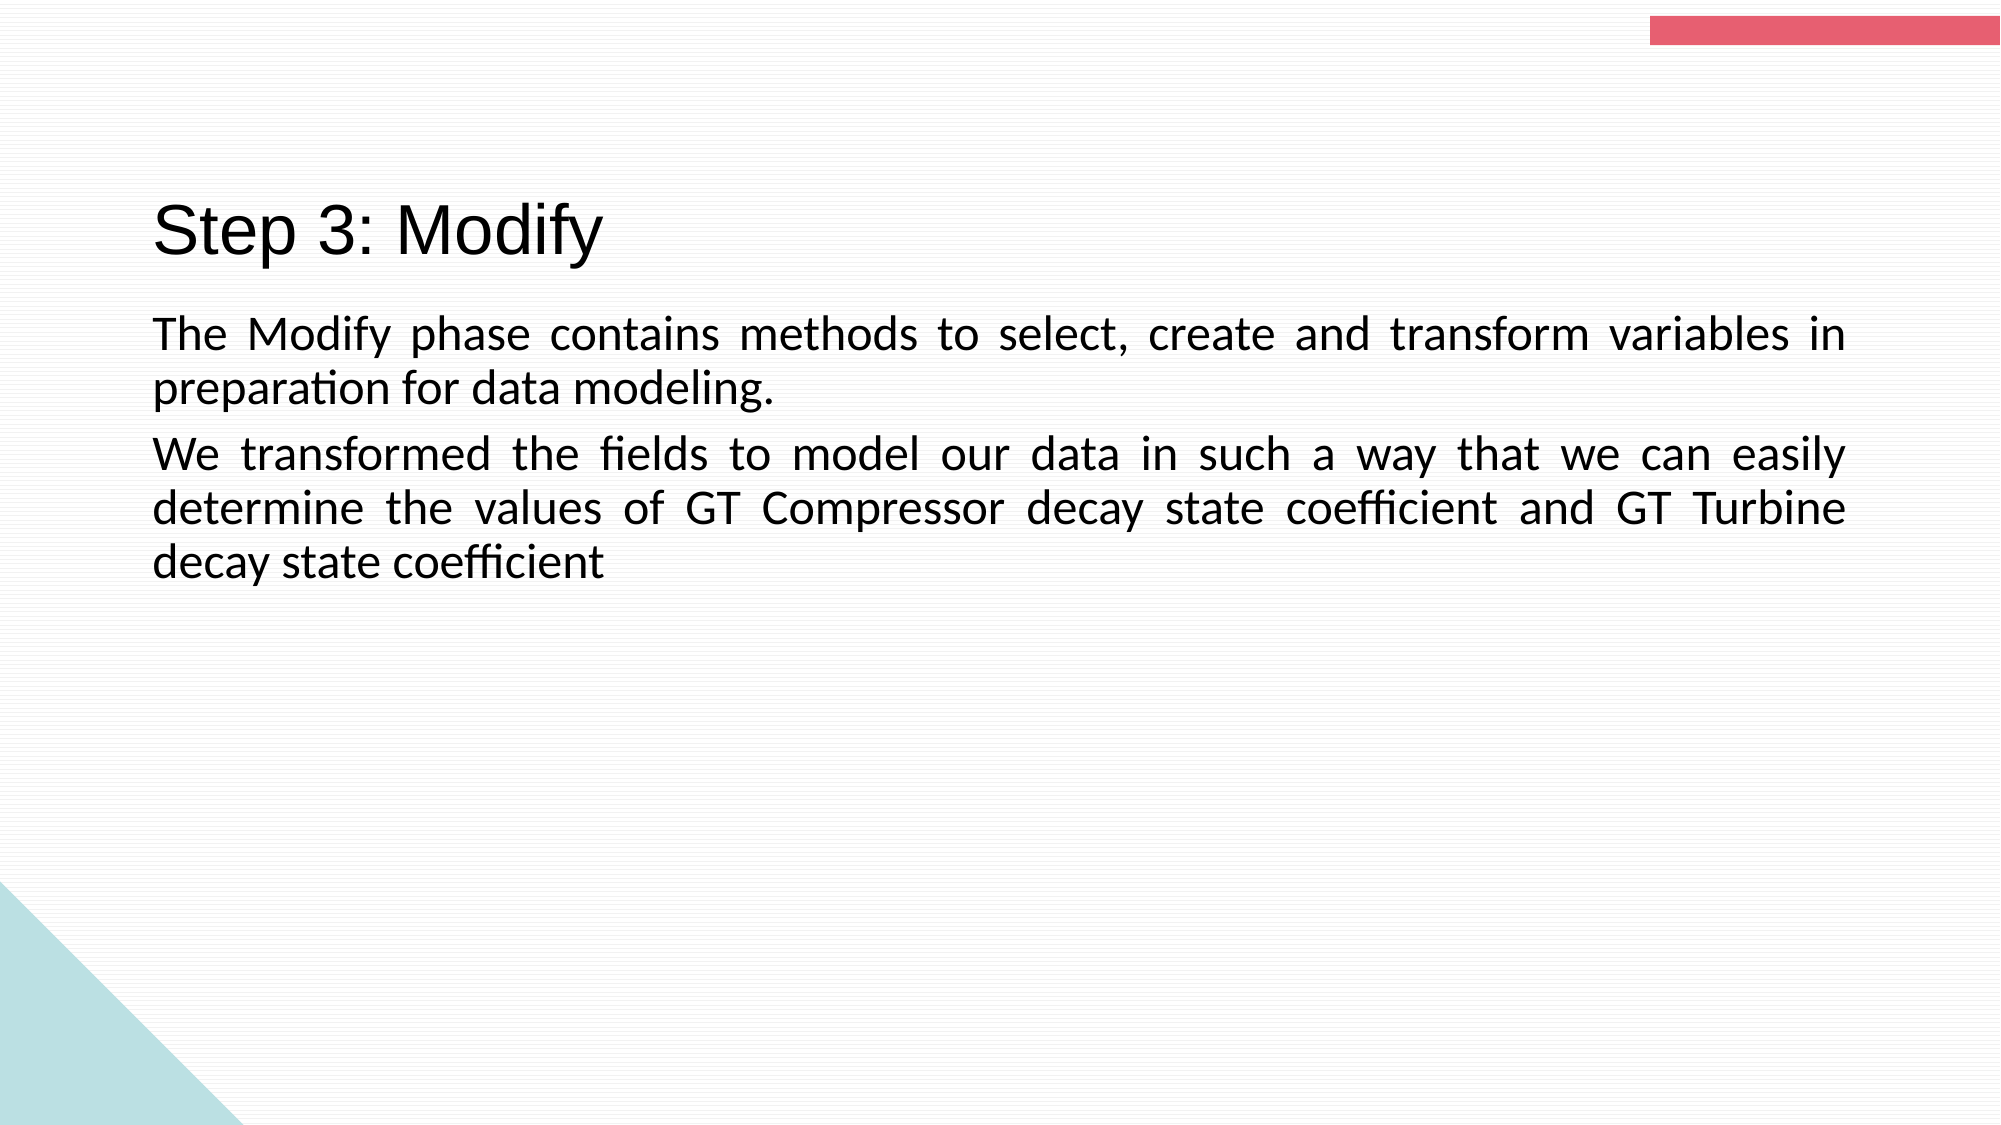

# Step 3: Modify
The Modify phase contains methods to select, create and transform variables in preparation for data modeling.
We transformed the fields to model our data in such a way that we can easily determine the values of GT Compressor decay state coefficient and GT Turbine decay state coefficient